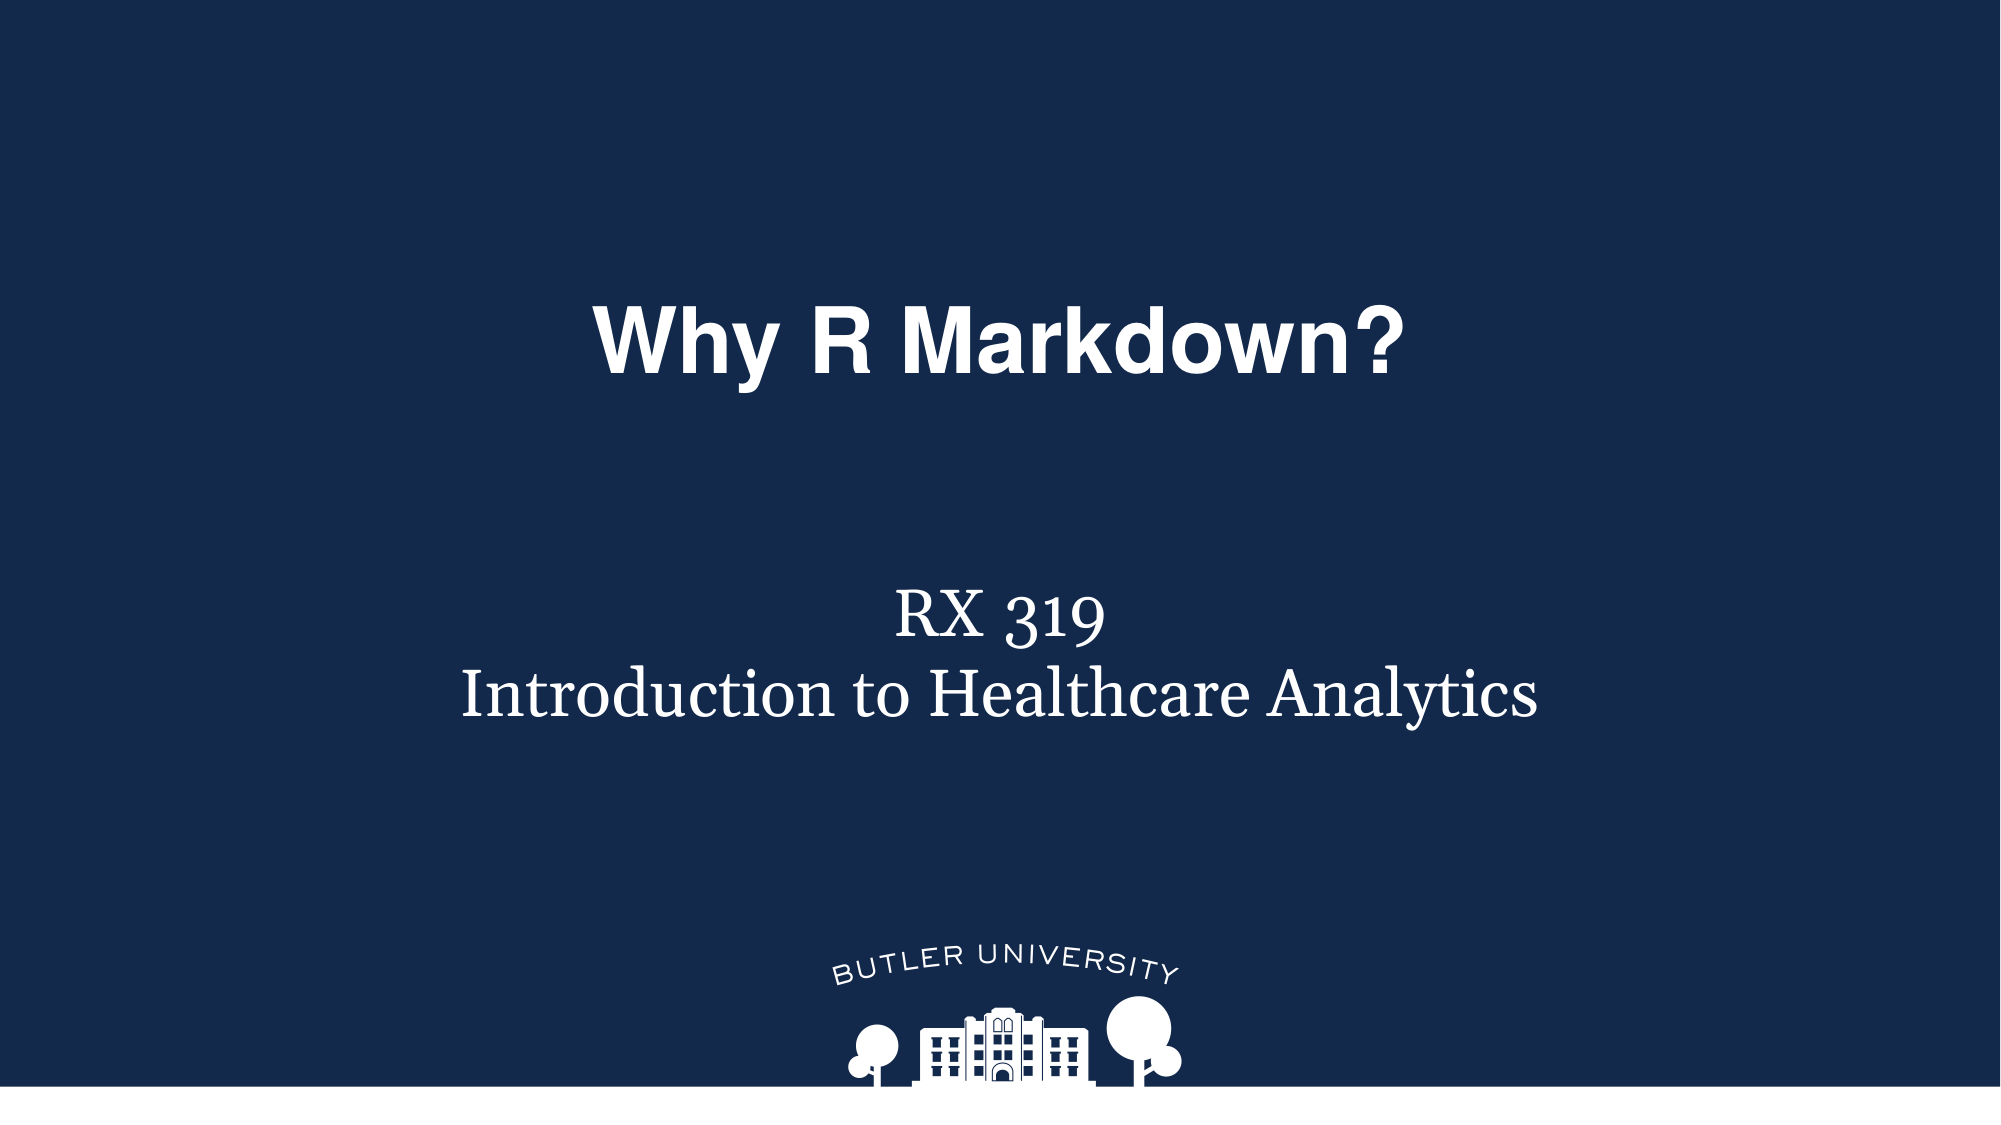

# Why R Markdown?
RX 319
Introduction to Healthcare Analytics